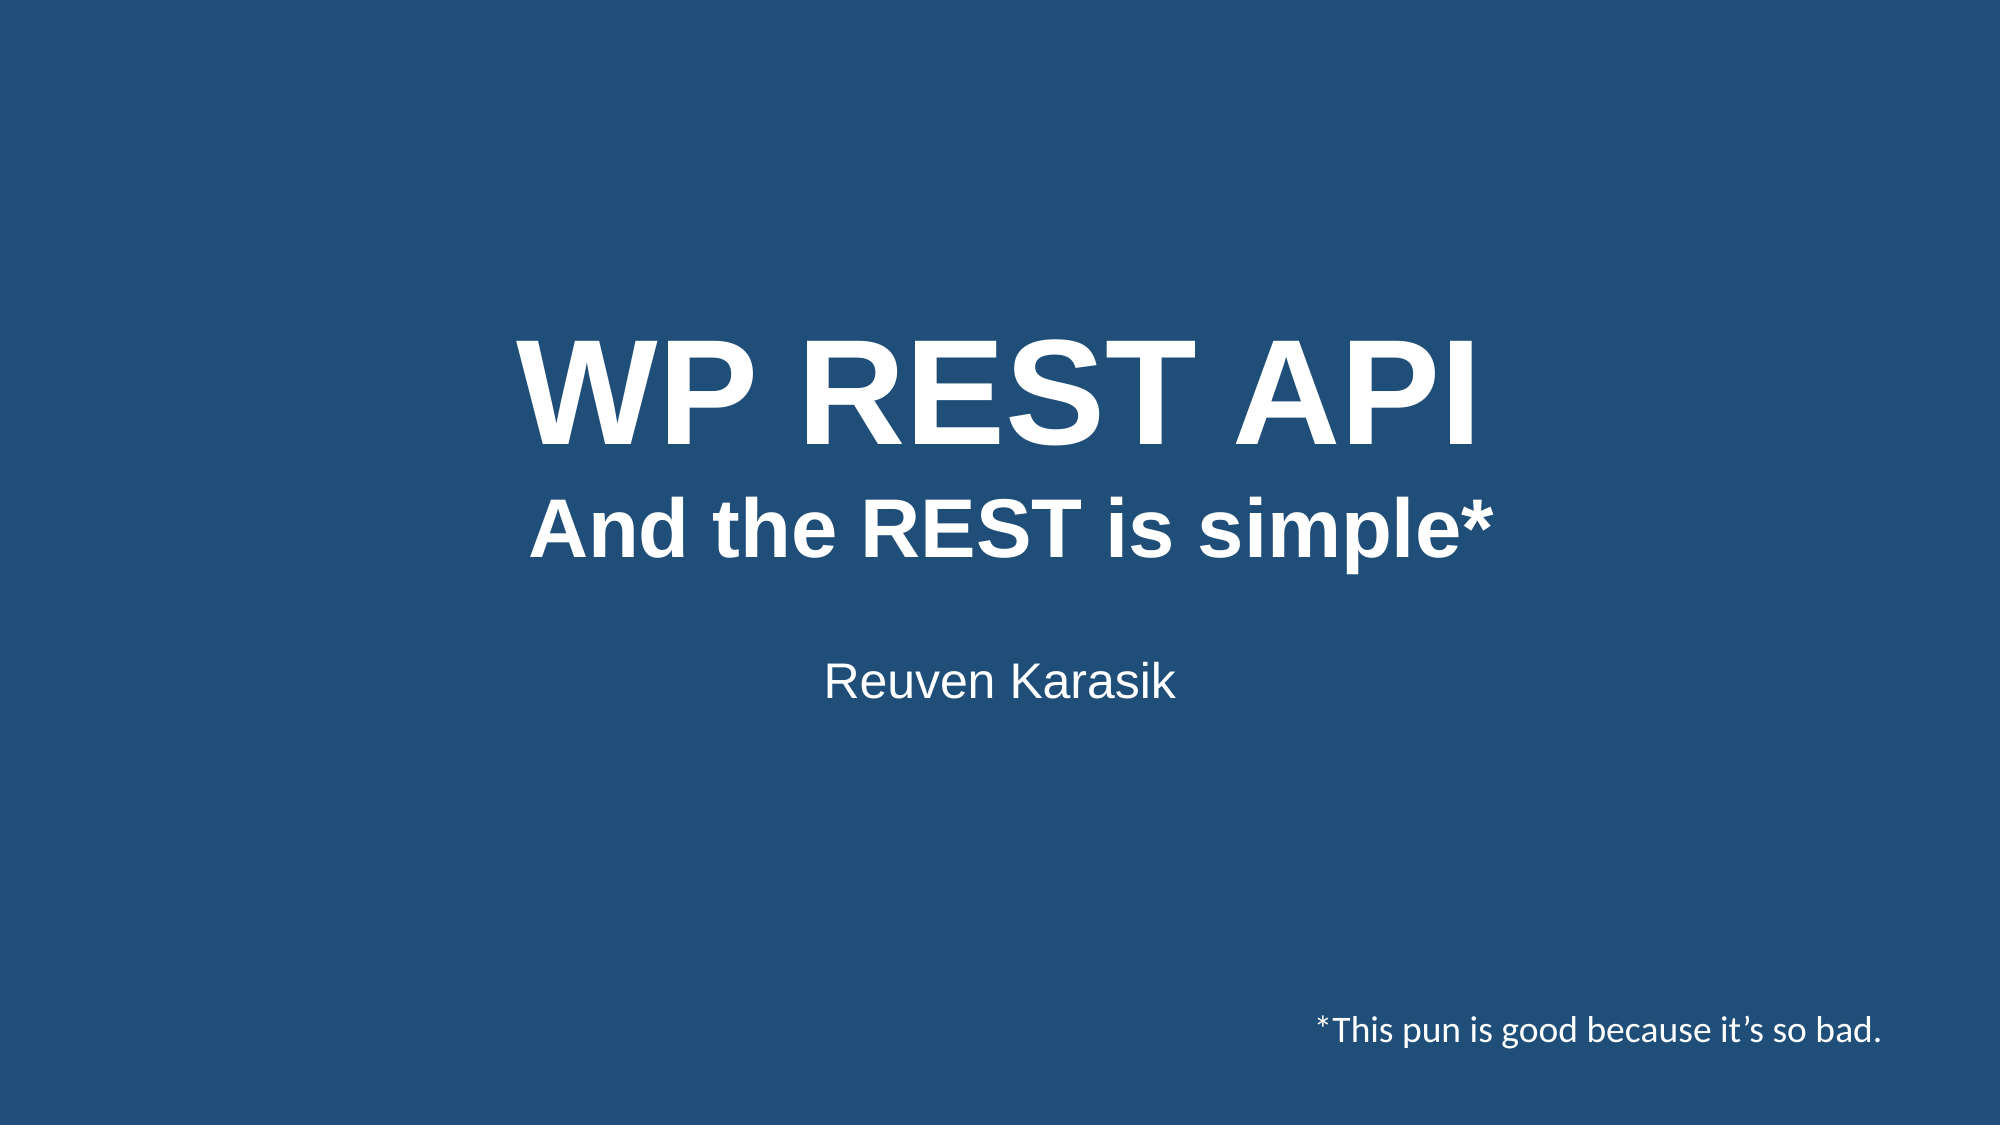

WP REST API
 And the REST is simple*
Reuven Karasik
*This pun is good because it’s so bad.